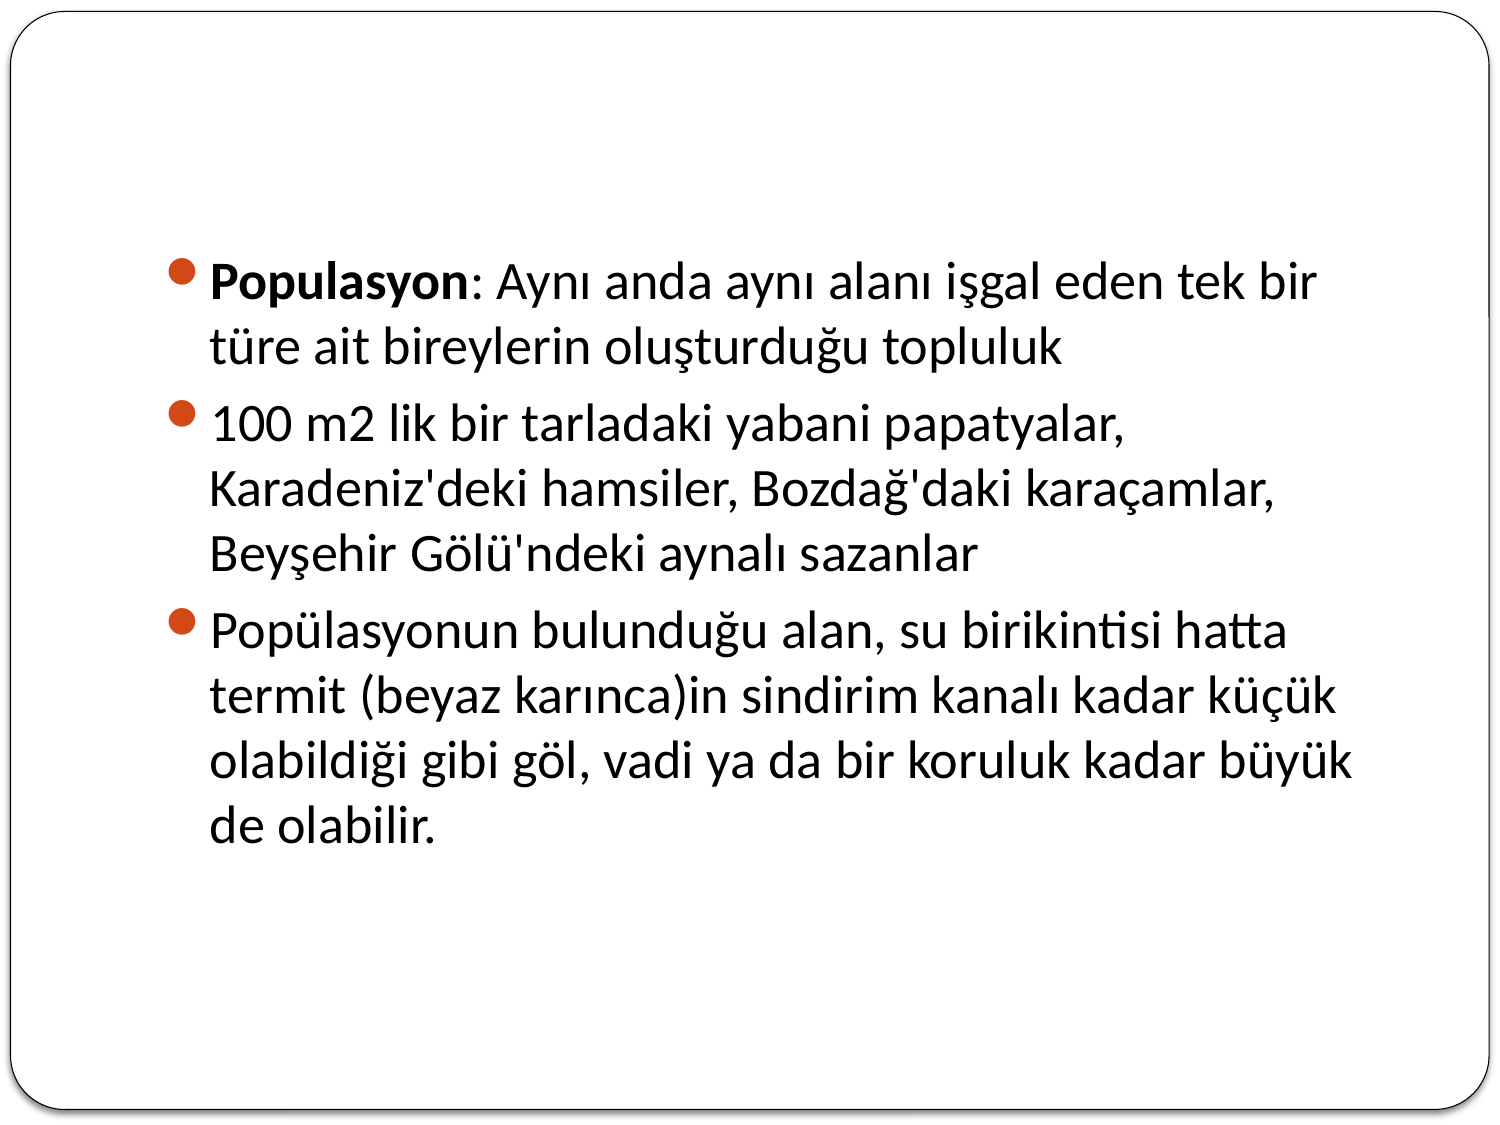

#
Populasyon: Aynı anda aynı alanı işgal eden tek bir türe ait bireylerin oluşturduğu topluluk
100 m2 lik bir tarladaki yabani papatyalar, Karadeniz'deki hamsiler, Bozdağ'daki karaçamlar, Beyşehir Gölü'ndeki aynalı sazanlar
Popülasyonun bulunduğu alan, su birikintisi hatta termit (beyaz karınca)in sindirim kanalı kadar küçük olabildiği gibi göl, vadi ya da bir koruluk kadar büyük de olabilir.